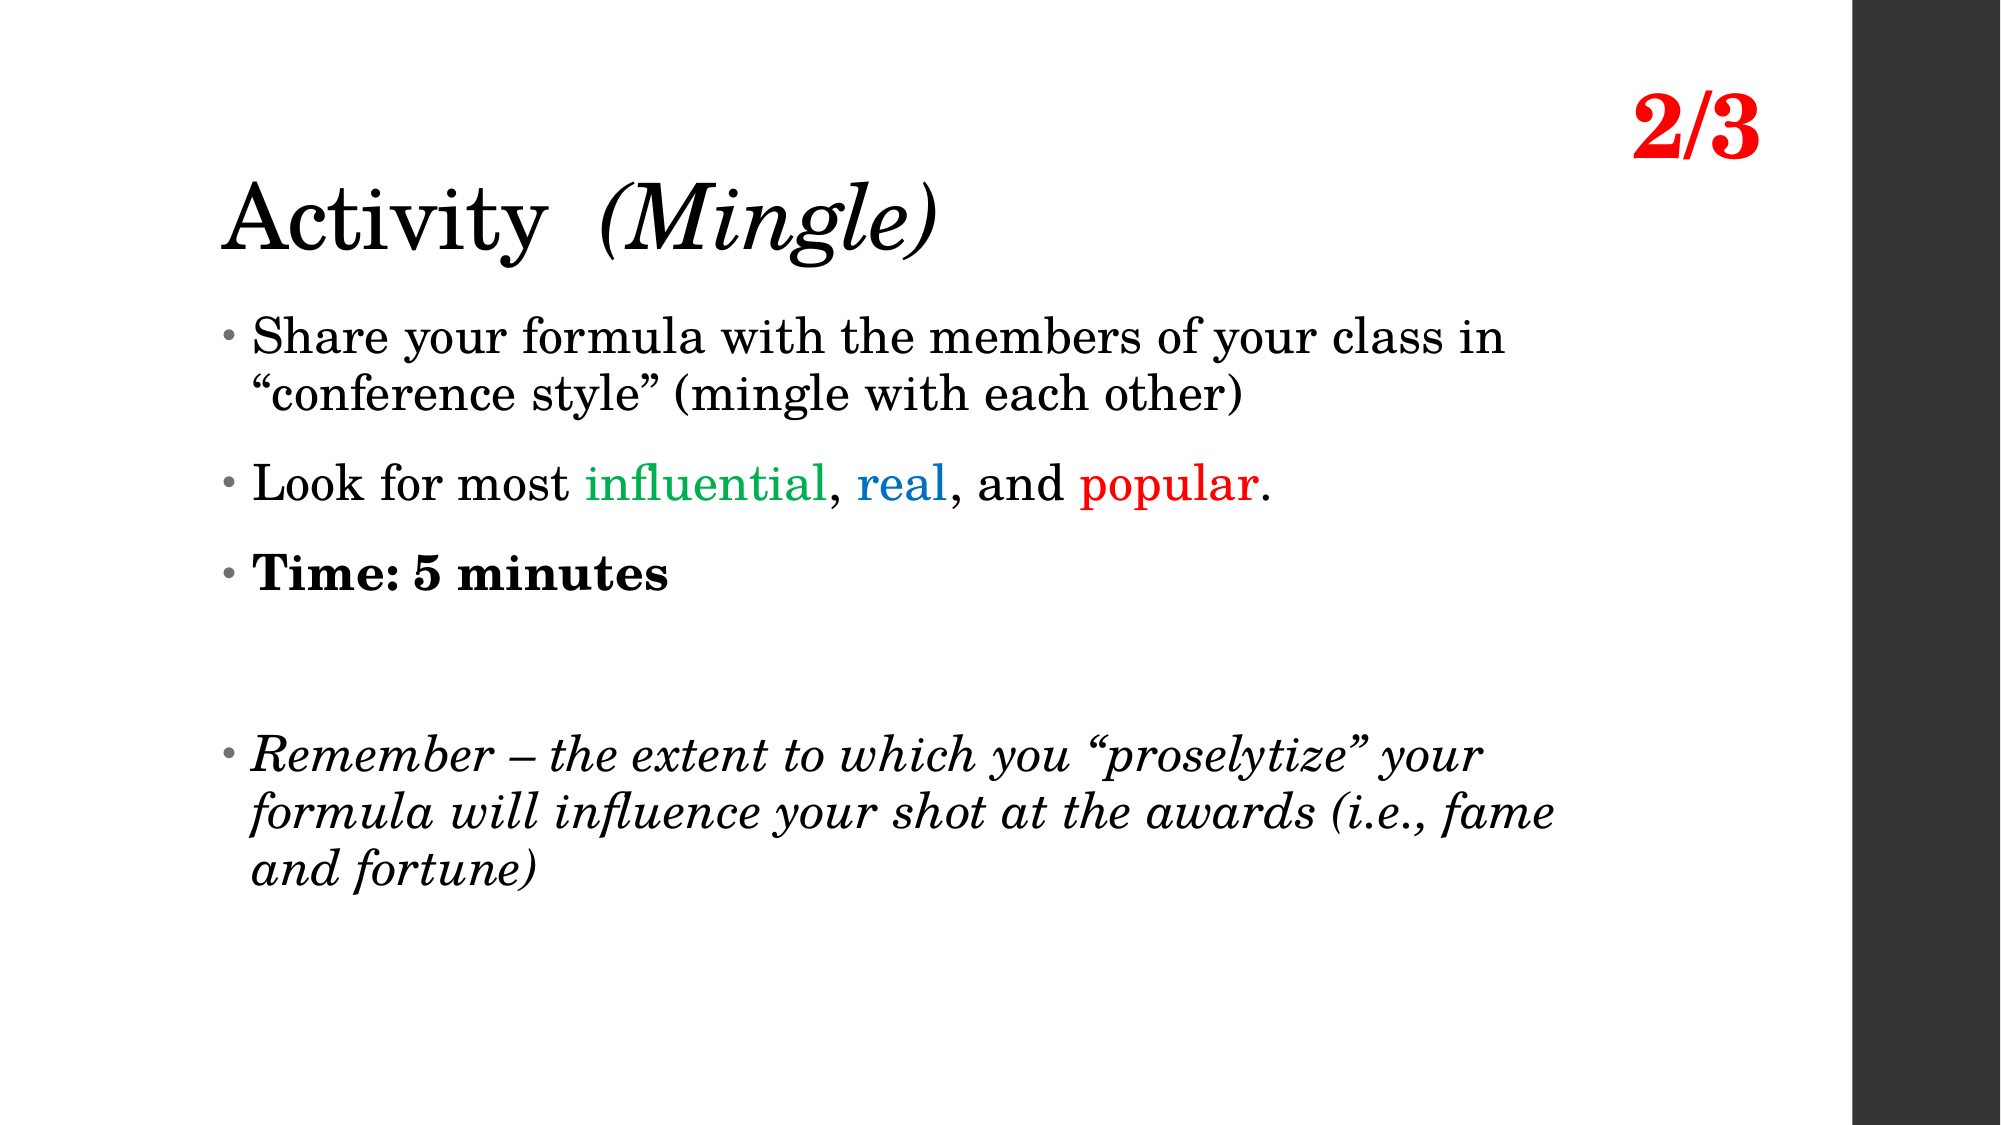

# Activity  (Mingle)
2/3
Share your formula with the members of your class in “conference style” (mingle with each other)
Look for most influential, real, and popular.
Time: 5 minutes

Remember – the extent to which you “proselytize” your formula will influence your shot at the awards (i.e., fame and fortune)